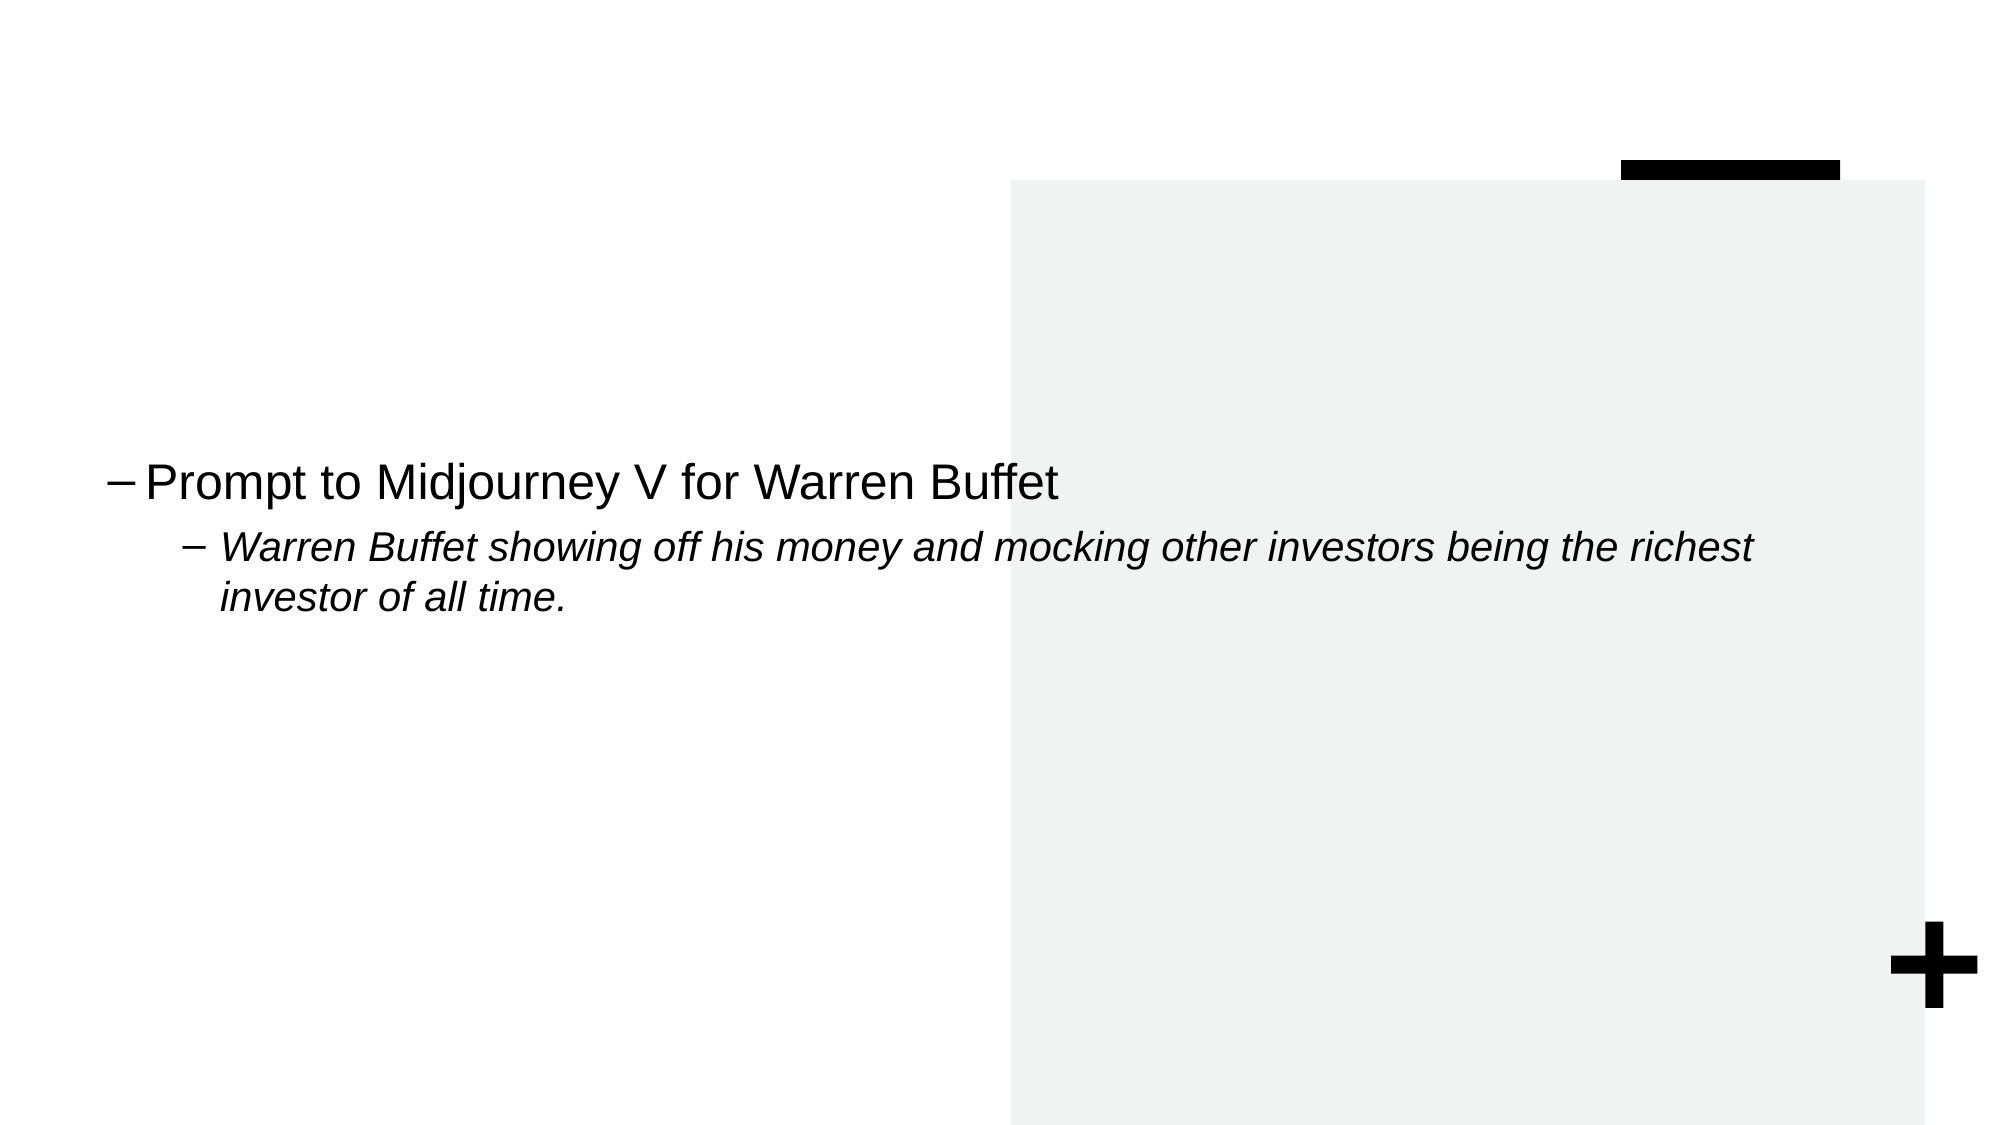

#
Prompt to Midjourney V for Warren Buffet
Warren Buffet showing off his money and mocking other investors being the richest investor of all time.